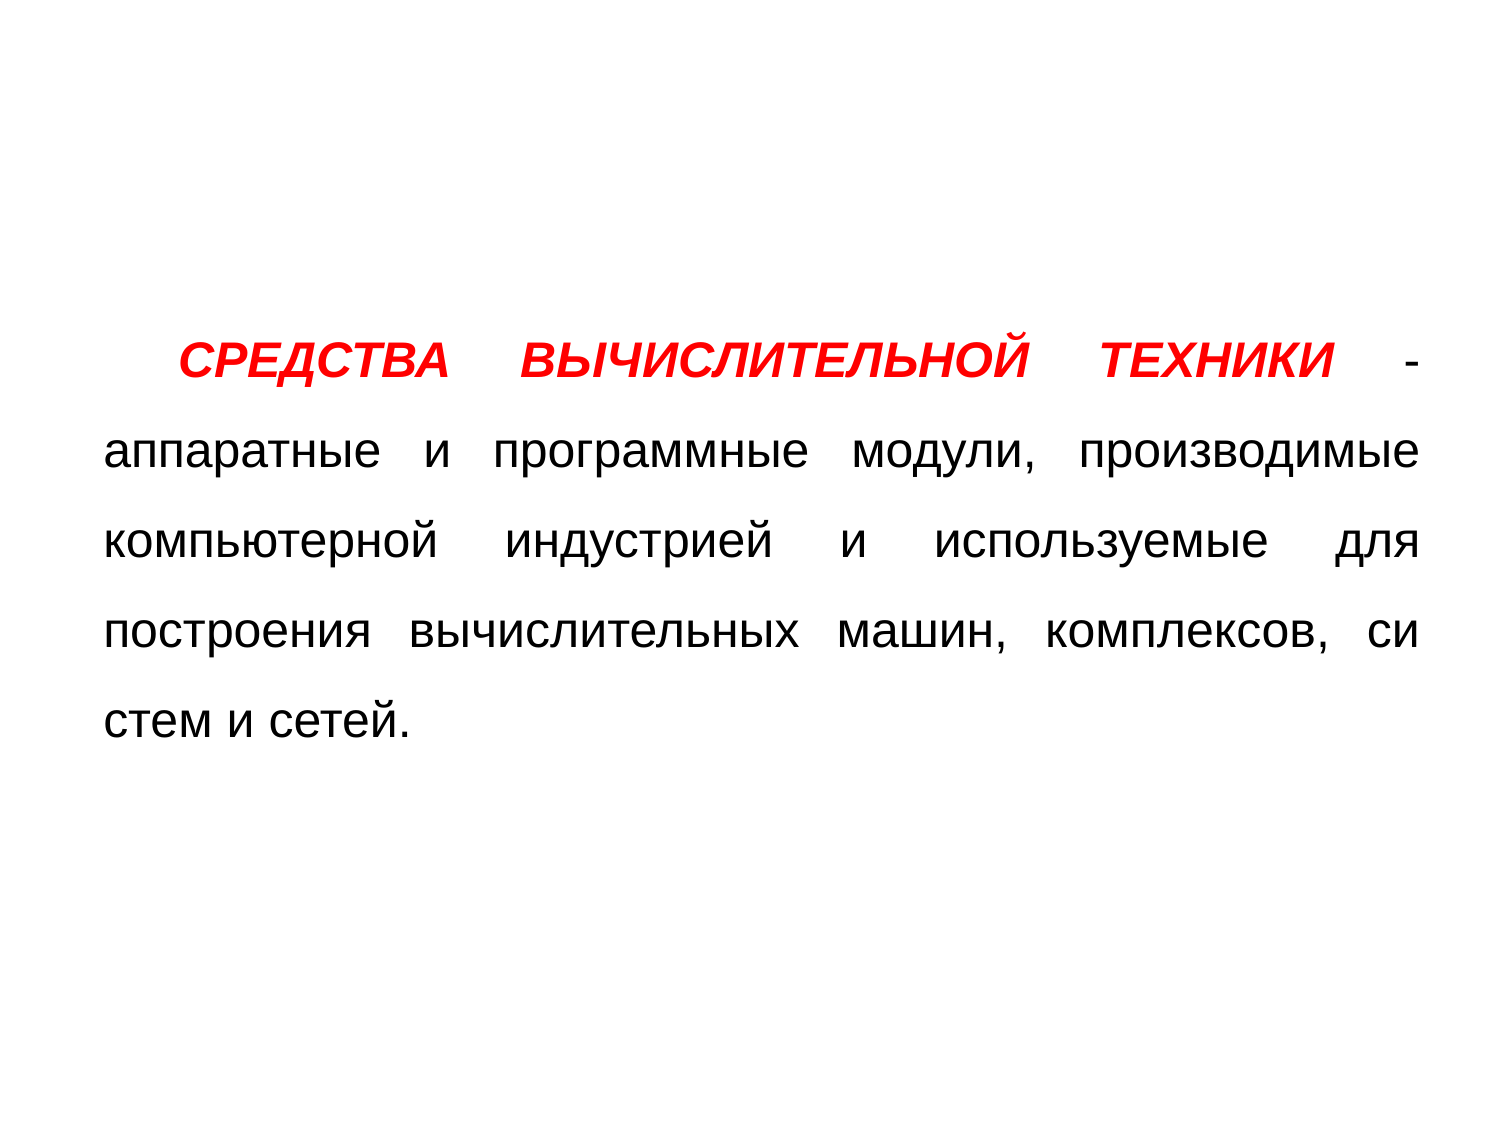

СРЕДСТВА ВЫЧИСЛИТЕЛЬНОЙ ТЕХНИКИ - аппаратные и программ­ные модули, производимые компьютерной индустрией и исполь­зуемые для построения вычислительных машин, комплексов, си­стем и сетей.